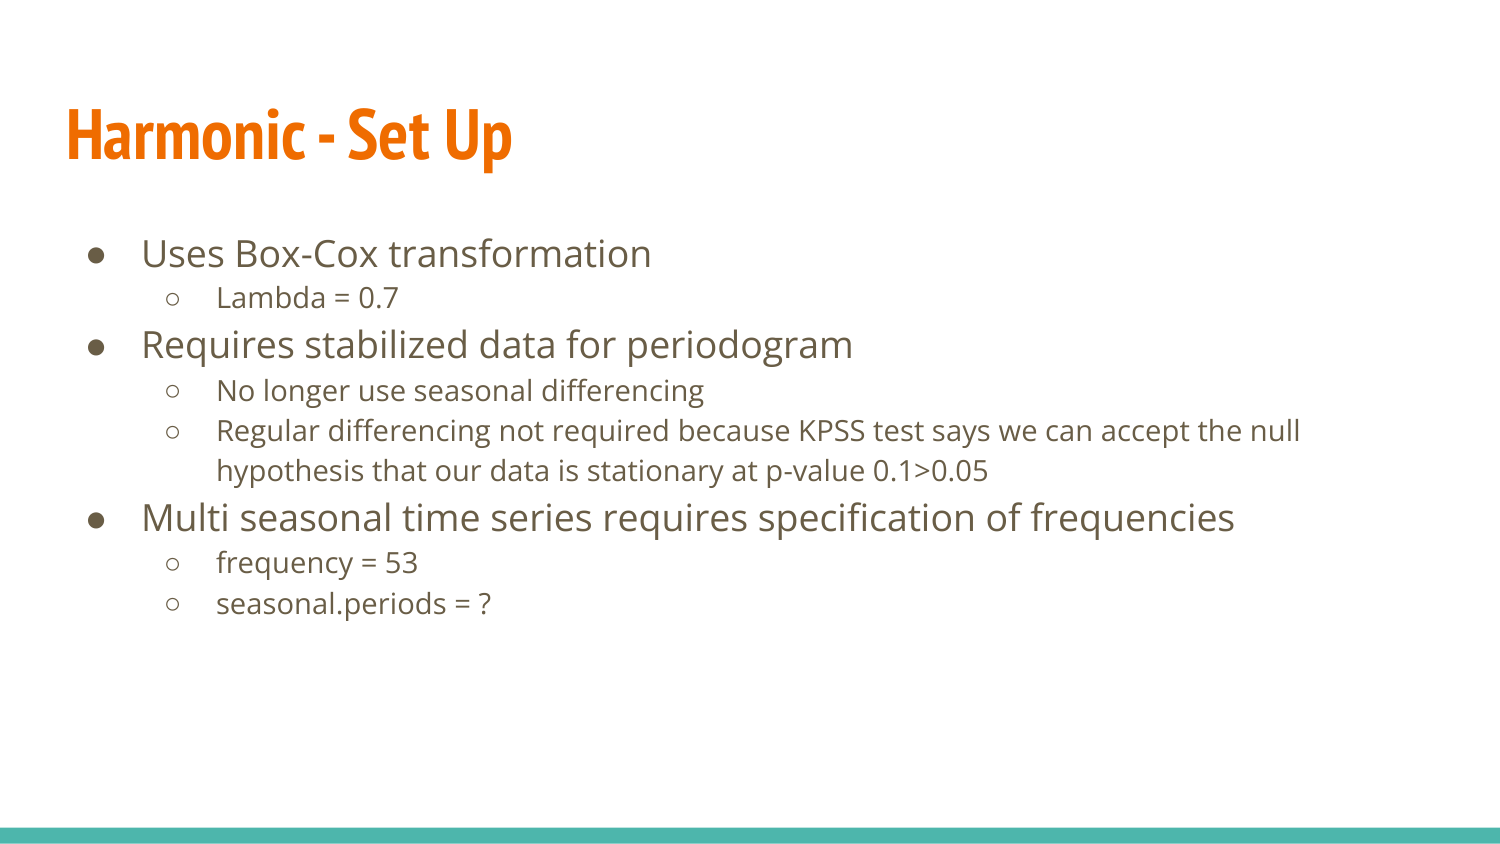

# Harmonic - Set Up
Uses Box-Cox transformation
Lambda = 0.7
Requires stabilized data for periodogram
No longer use seasonal differencing
Regular differencing not required because KPSS test says we can accept the null hypothesis that our data is stationary at p-value 0.1>0.05
Multi seasonal time series requires specification of frequencies
frequency = 53
seasonal.periods = ?